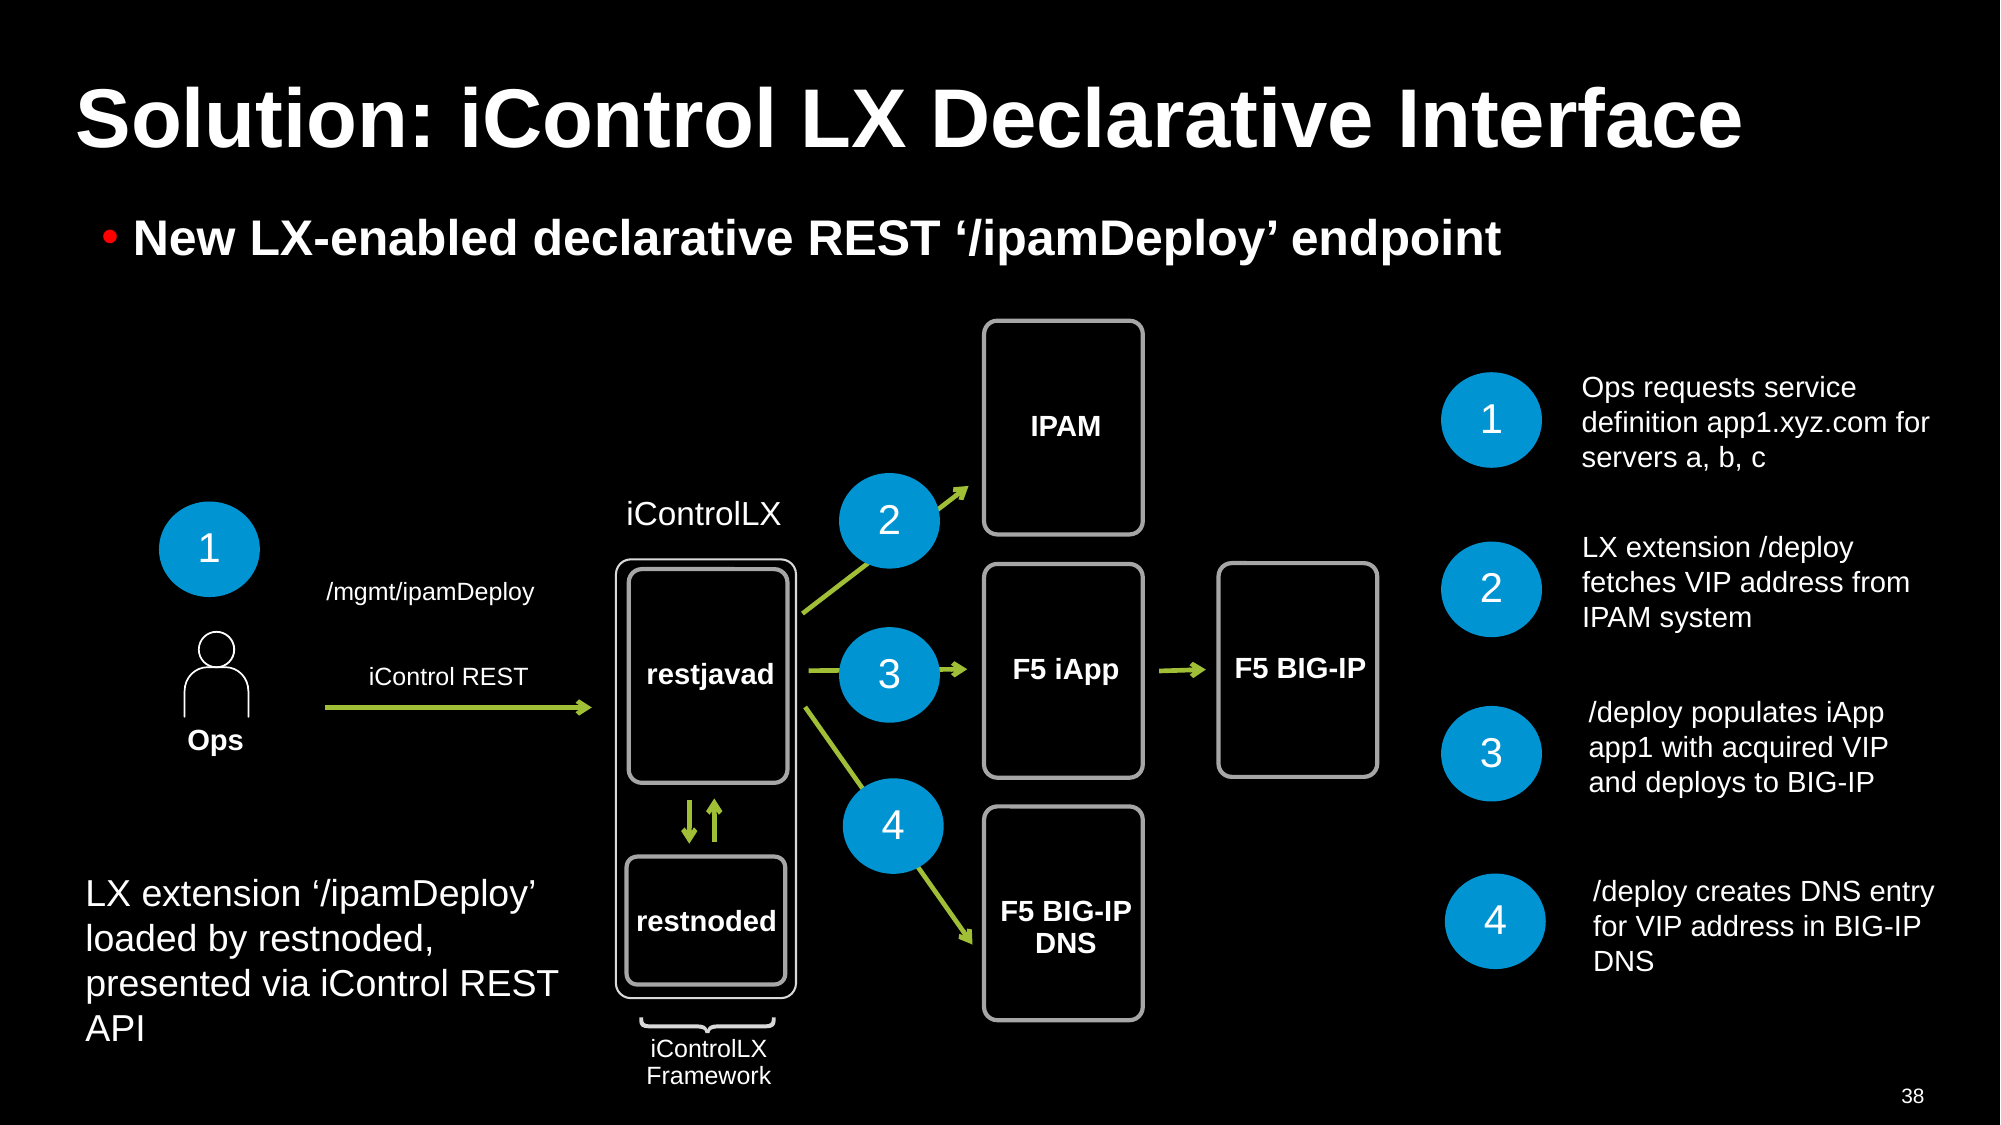

# Solution: iControl LX Declarative Interface
 New LX-enabled declarative REST ‘/ipamDeploy’ endpoint

IPAM
Ops requests service definition app1.xyz.com for servers a, b, c
1
iControlLX
2
1
LX extension /deploy fetches VIP address from IPAM system
2

/mgmt/ipamDeploy

F5 BIG-IP

F5 iApp

restjavad
/mgmt/cloud/connector
3

Ops
iControl REST
/deploy populates iApp app1 with acquired VIP and deploys to BIG-IP
/mgmt/custom_worflow1
3
4

F5 BIG-IP DNS
LX extension ‘/ipamDeploy’ loaded by restnoded, presented via iControl REST API

/deploy creates DNS entry for VIP address in BIG-IP DNS

restnoded
4

iControlLX
Framework
38